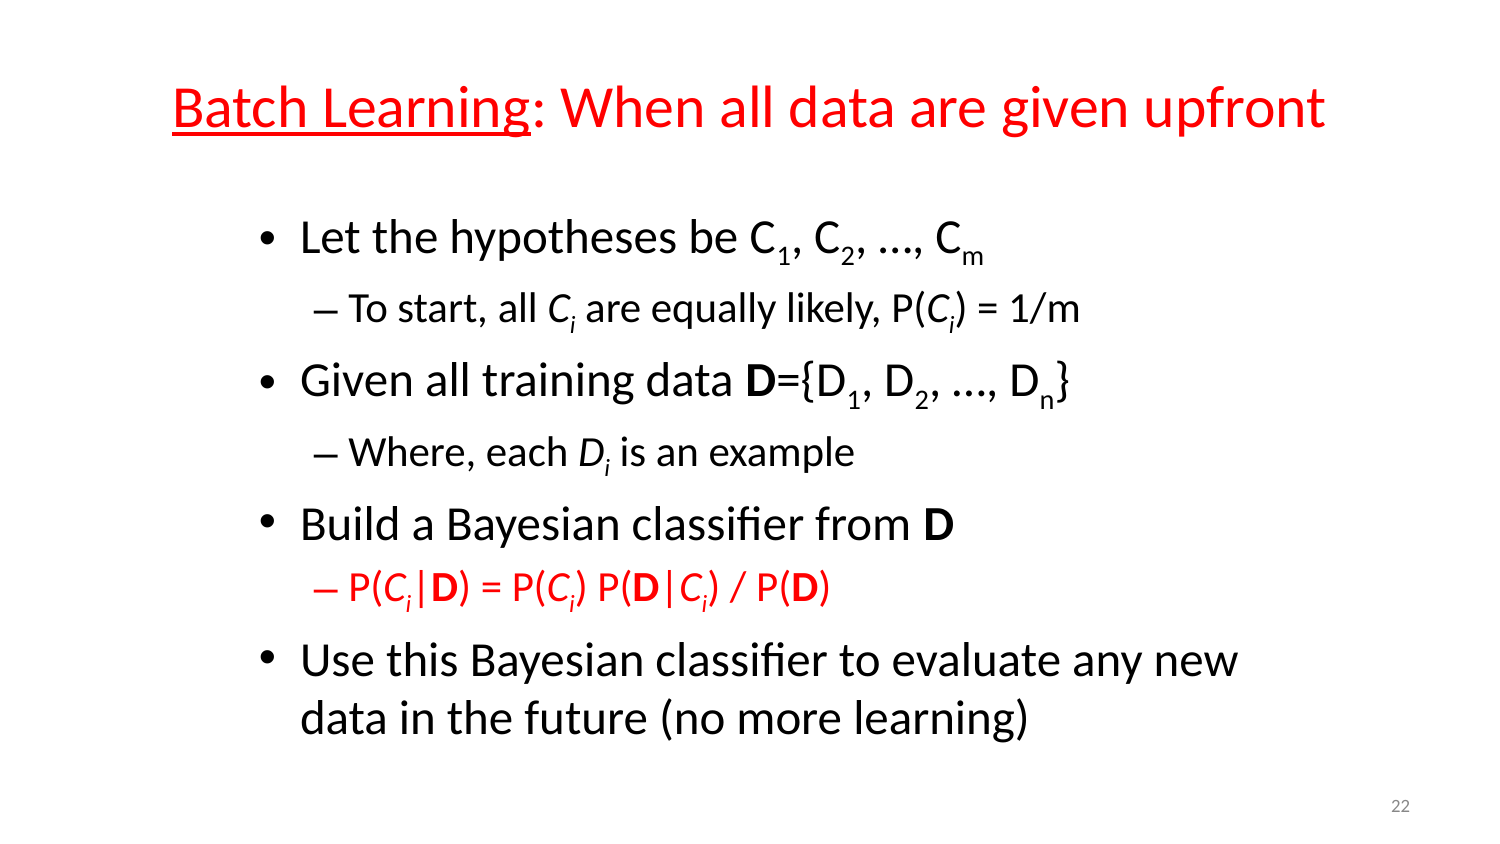

# Batch Learning: When all data are given upfront
Let the hypotheses be C1, C2, …, Cm
To start, all Ci are equally likely, P(Ci) = 1/m
Given all training data D={D1, D2, …, Dn}
Where, each Di is an example
Build a Bayesian classifier from D
P(Ci|D) = P(Ci) P(D|Ci) / P(D)
Use this Bayesian classifier to evaluate any new data in the future (no more learning)
22